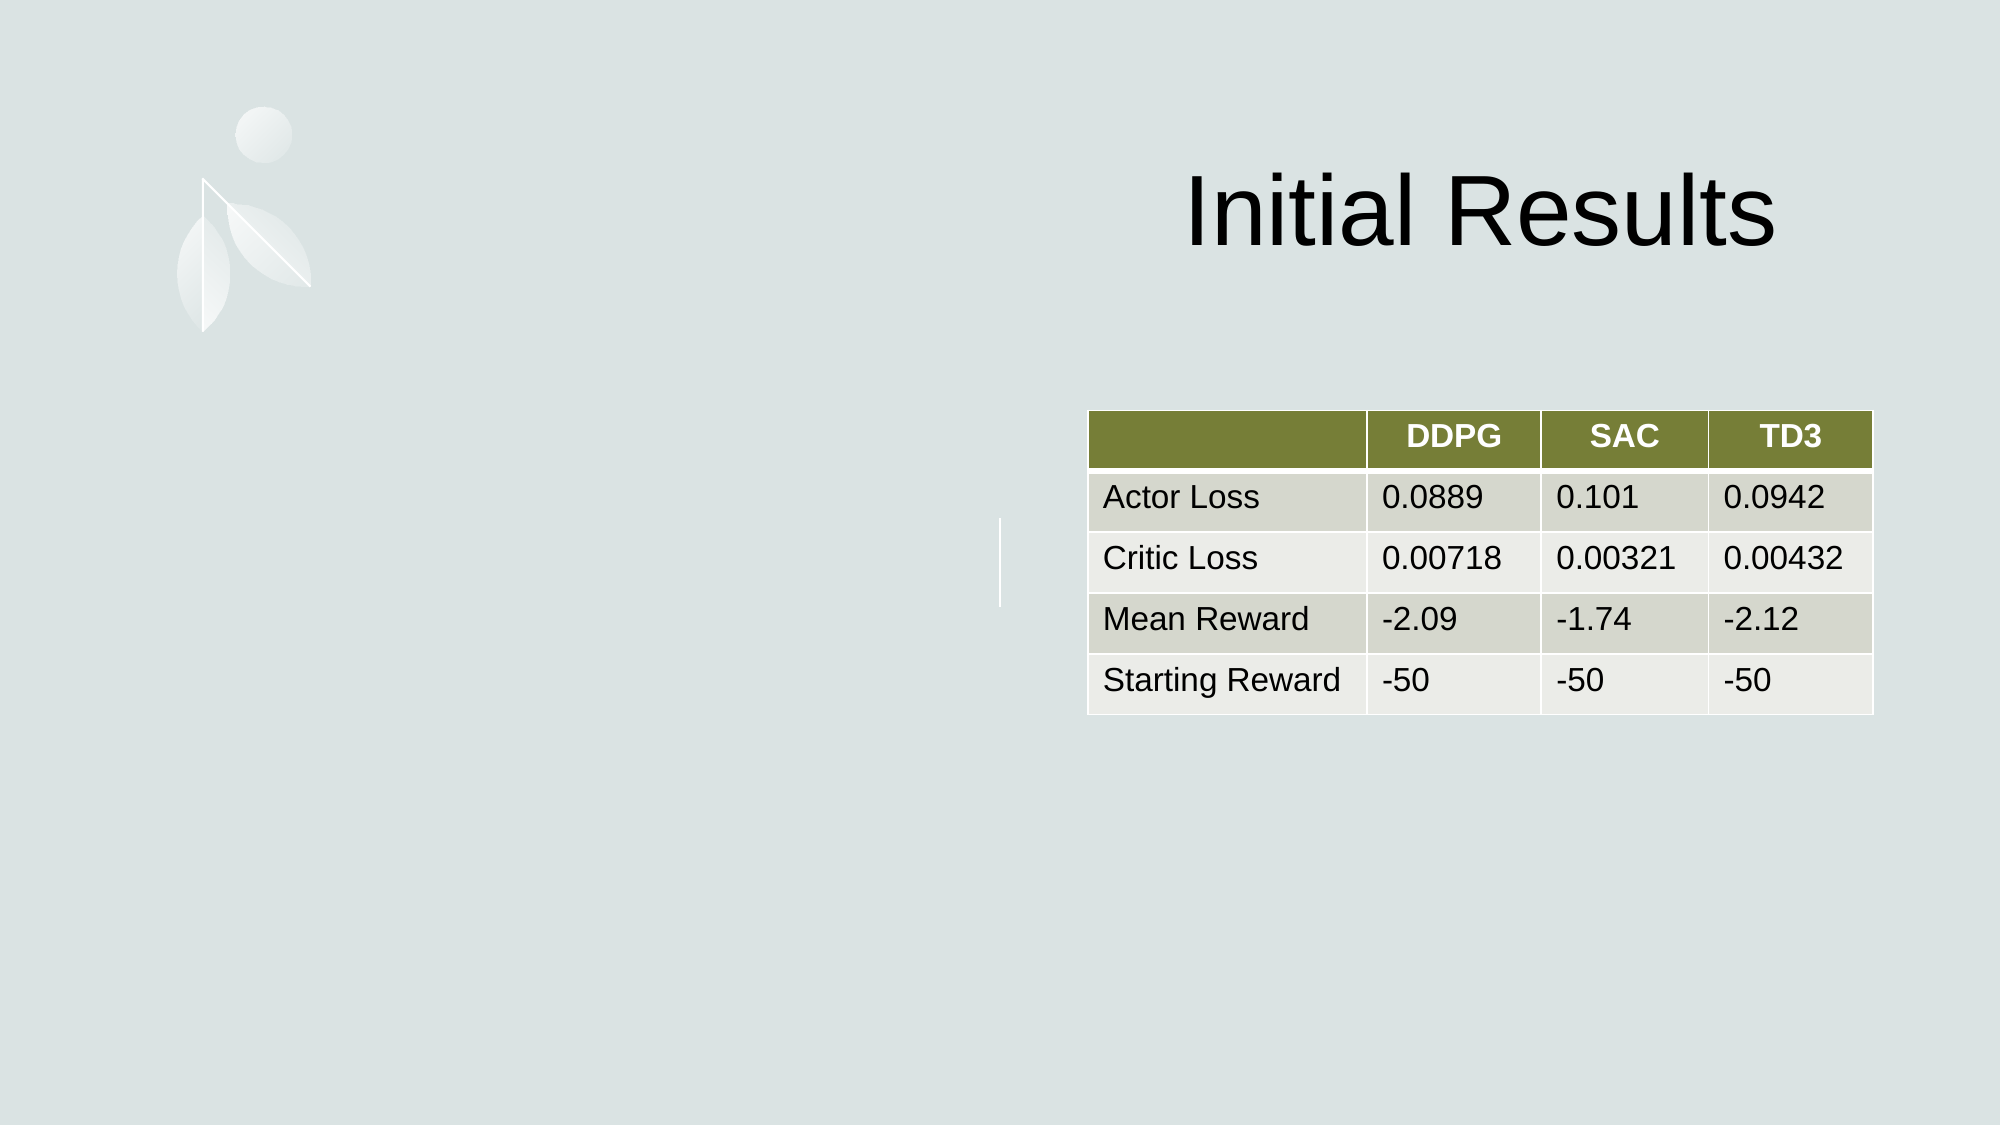

# Initial Results
|  | DDPG | SAC | TD3 |
| --- | --- | --- | --- |
| Actor Loss | 0.0889 | 0.101 | 0.0942 |
| Critic Loss | 0.00718 | 0.00321 | 0.00432 |
| Mean Reward | -2.09 | -1.74 | -2.12 |
| Starting Reward | -50 | -50 | -50 |